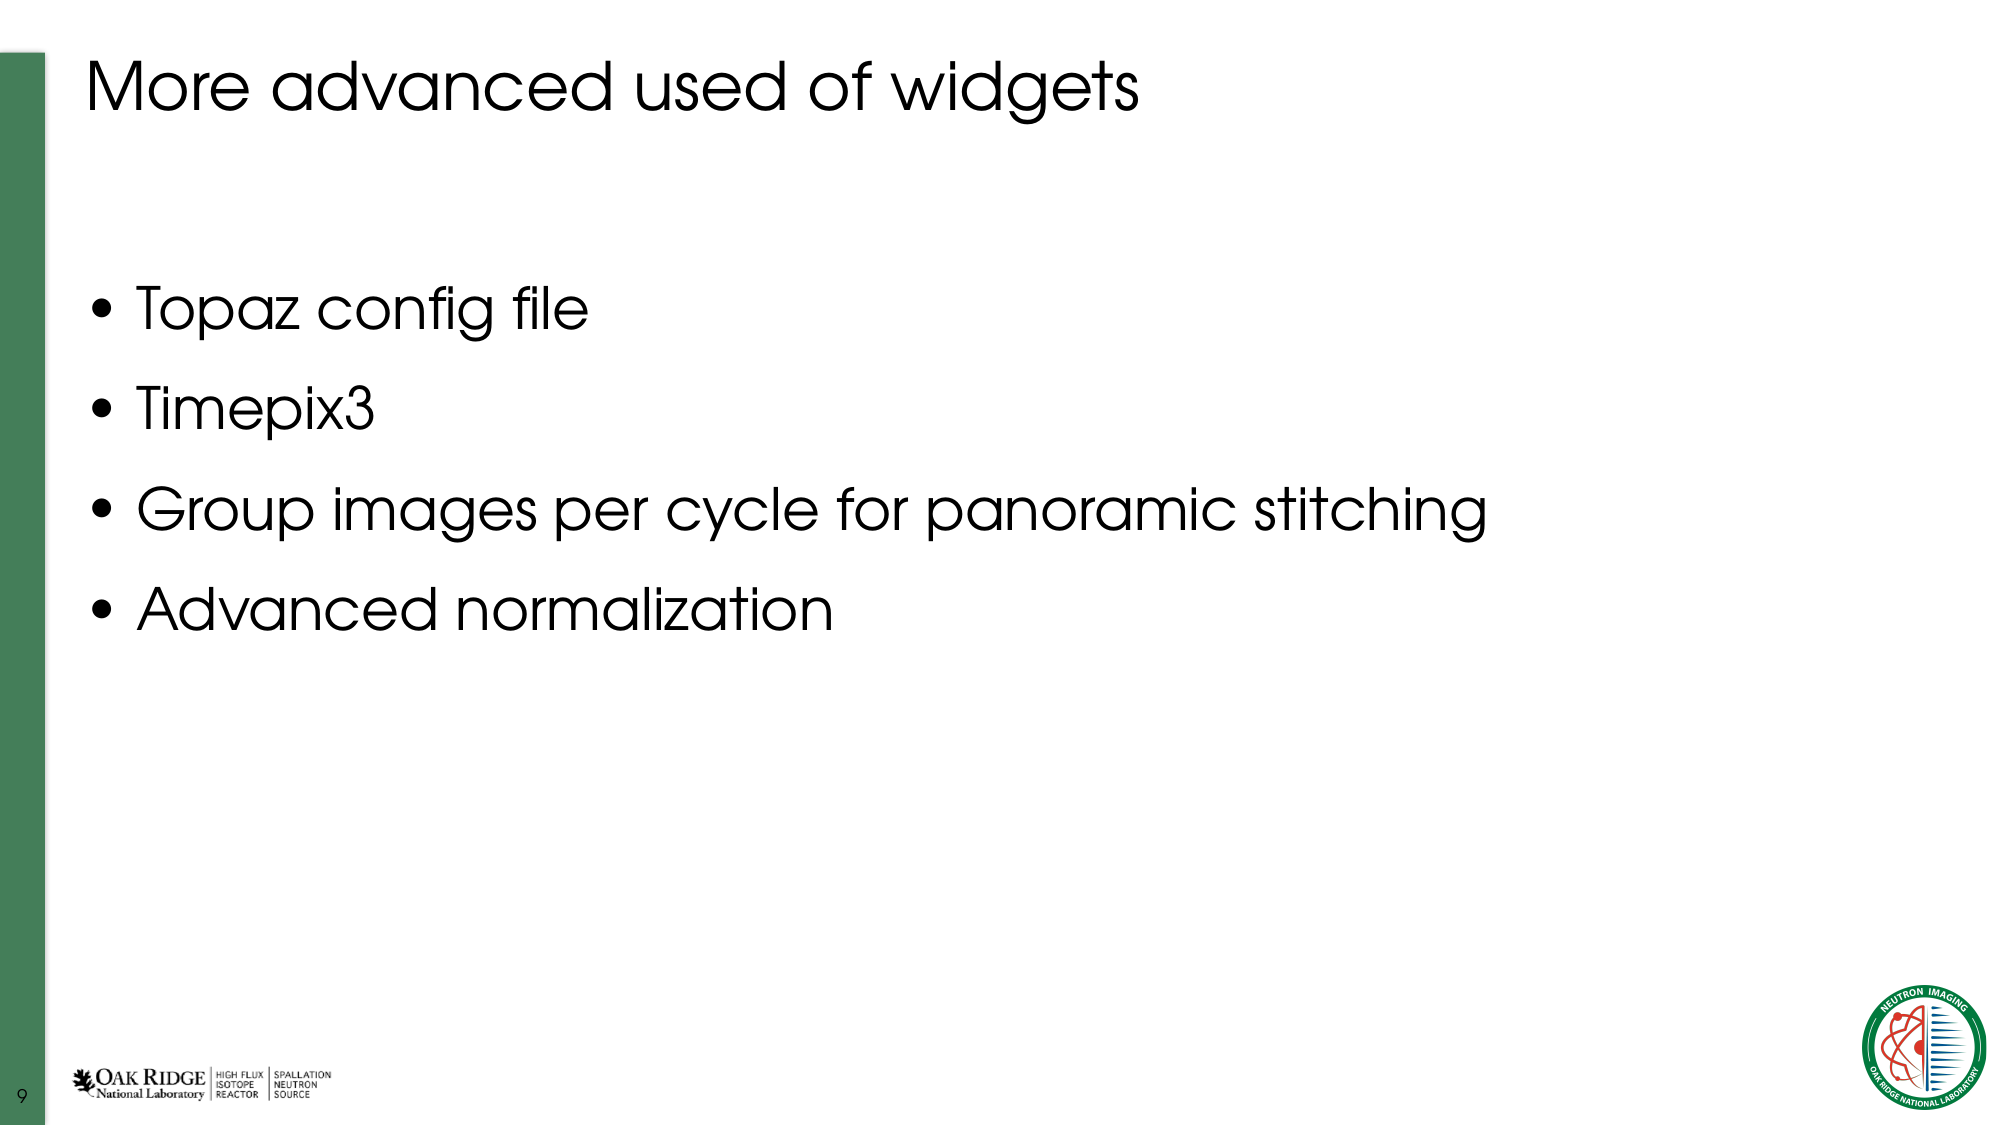

# More advanced used of widgets
Topaz config file
Timepix3
Group images per cycle for panoramic stitching
Advanced normalization